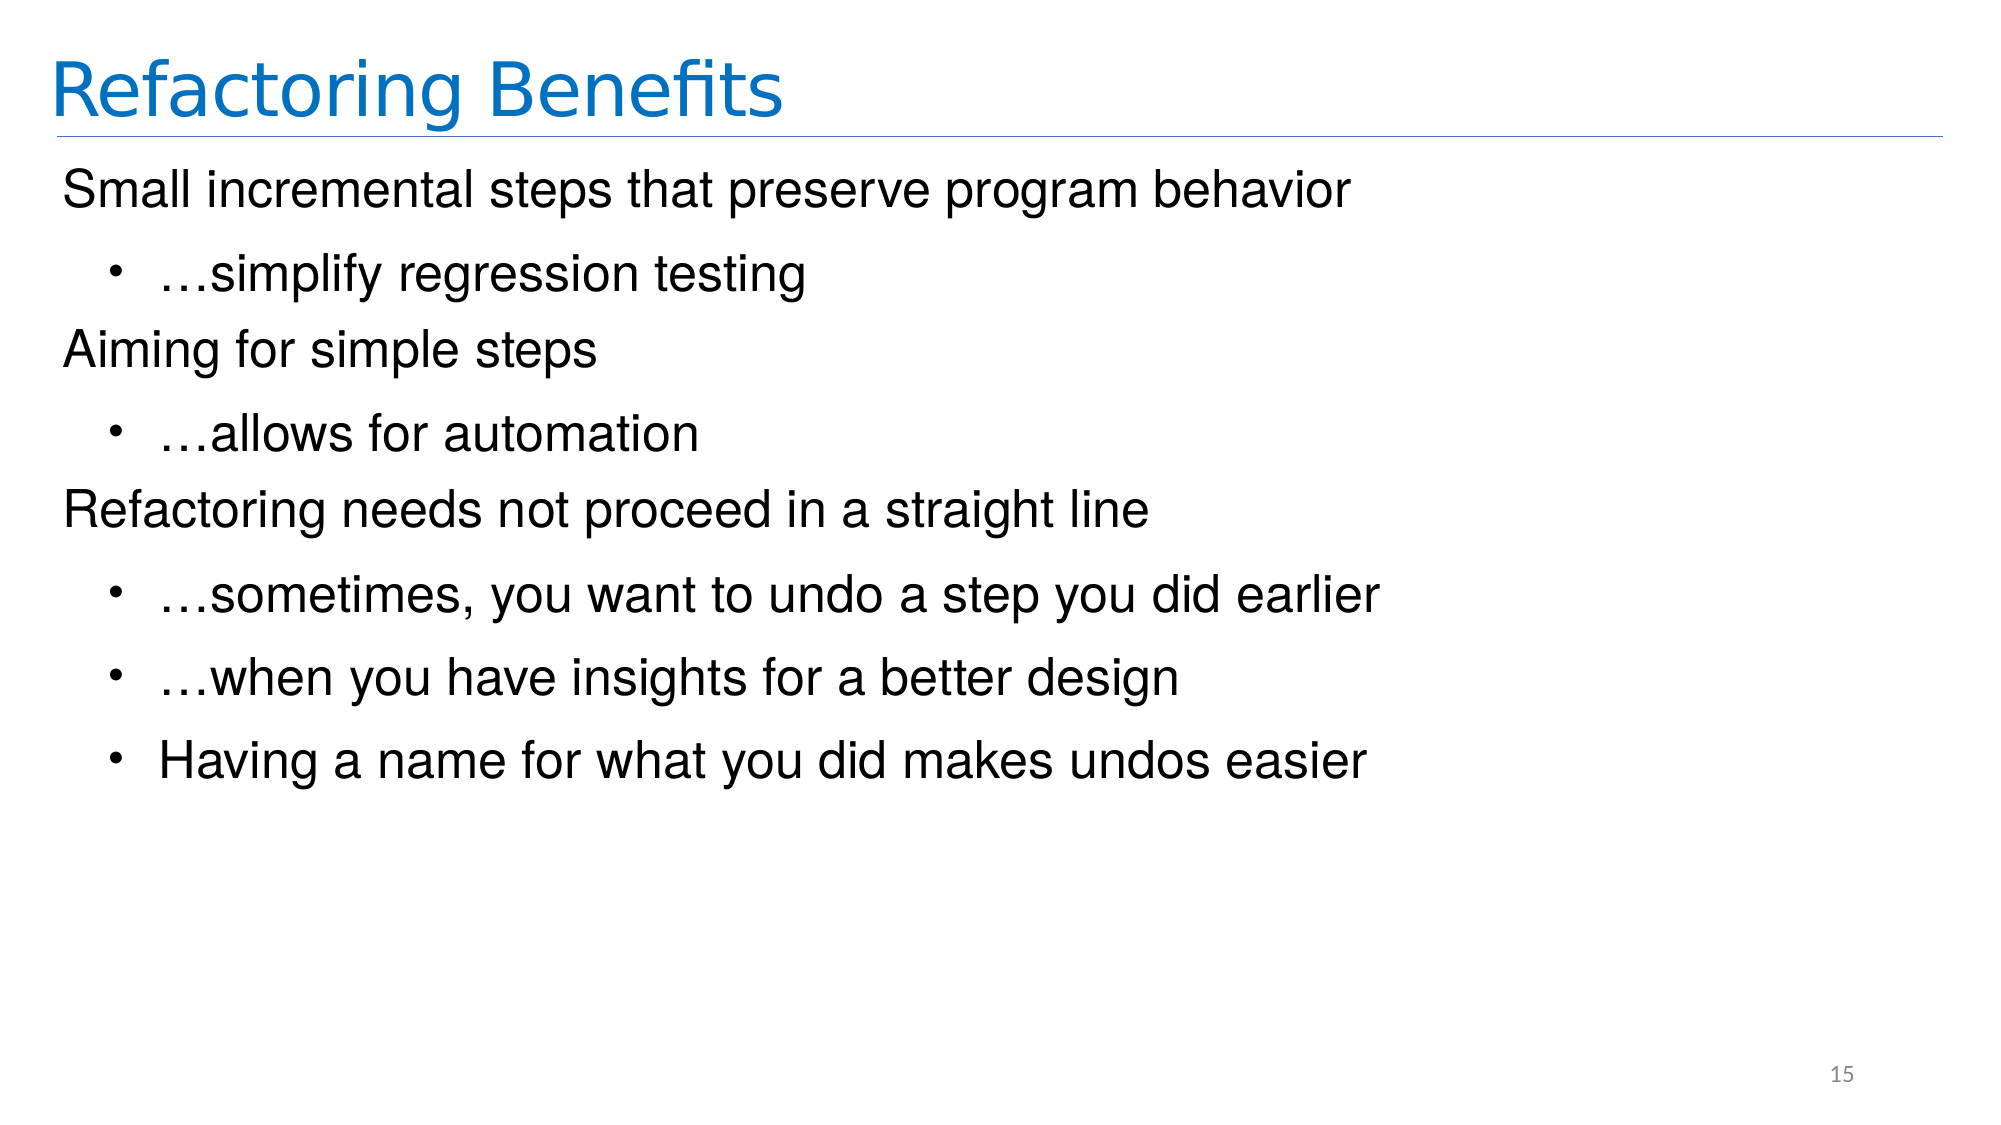

# Refactoring Benefits
Small incremental steps that preserve program behavior
…simplify regression testing
Aiming for simple steps
…allows for automation
Refactoring needs not proceed in a straight line
…sometimes, you want to undo a step you did earlier
…when you have insights for a better design
Having a name for what you did makes undos easier
15